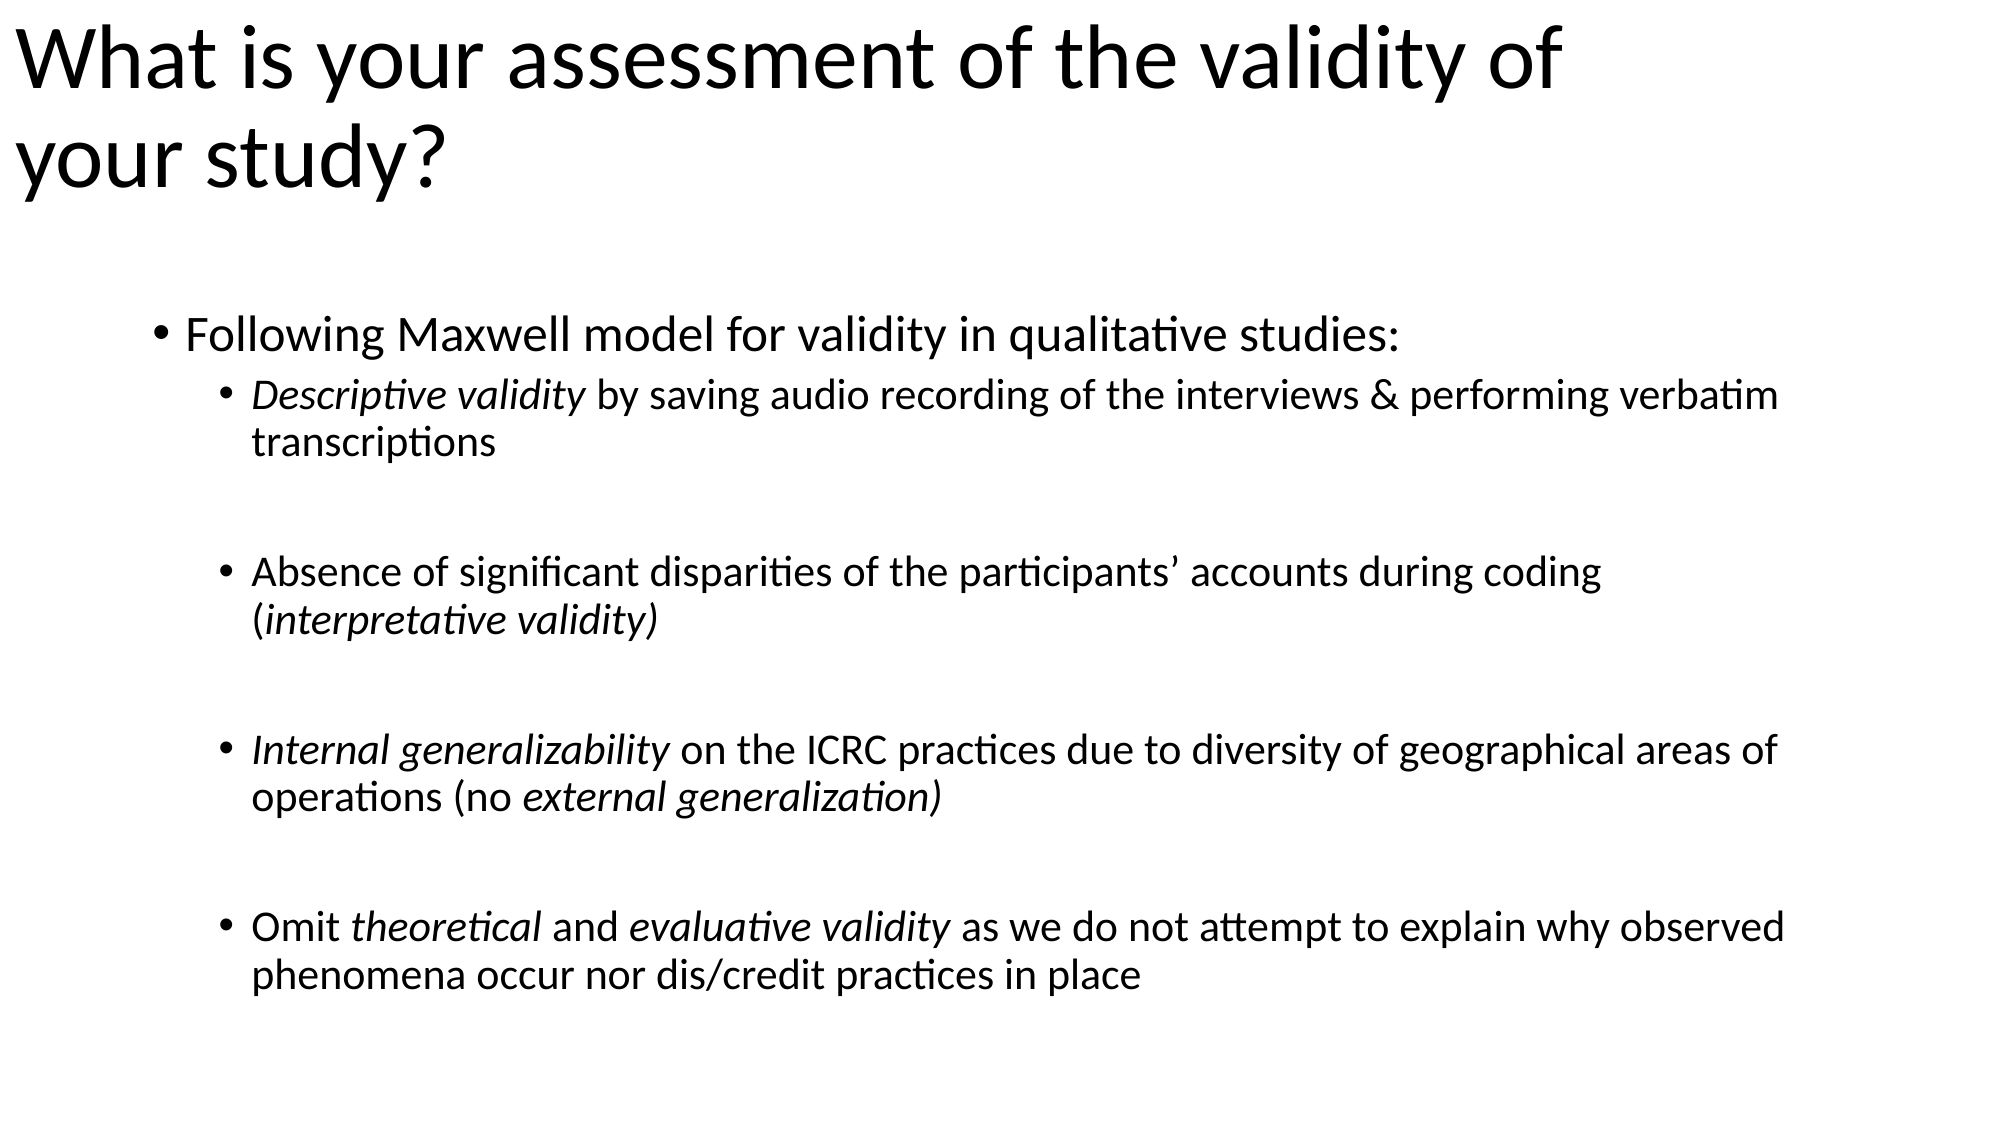

# What is your assessment of the validity of your study?
Following Maxwell model for validity in qualitative studies:
Descriptive validity by saving audio recording of the interviews & performing verbatim transcriptions

Absence of significant disparities of the participants’ accounts during coding (interpretative validity)

Internal generalizability on the ICRC practices due to diversity of geographical areas of operations (no external generalization)

Omit theoretical and evaluative validity as we do not attempt to explain why observed phenomena occur nor dis/credit practices in place